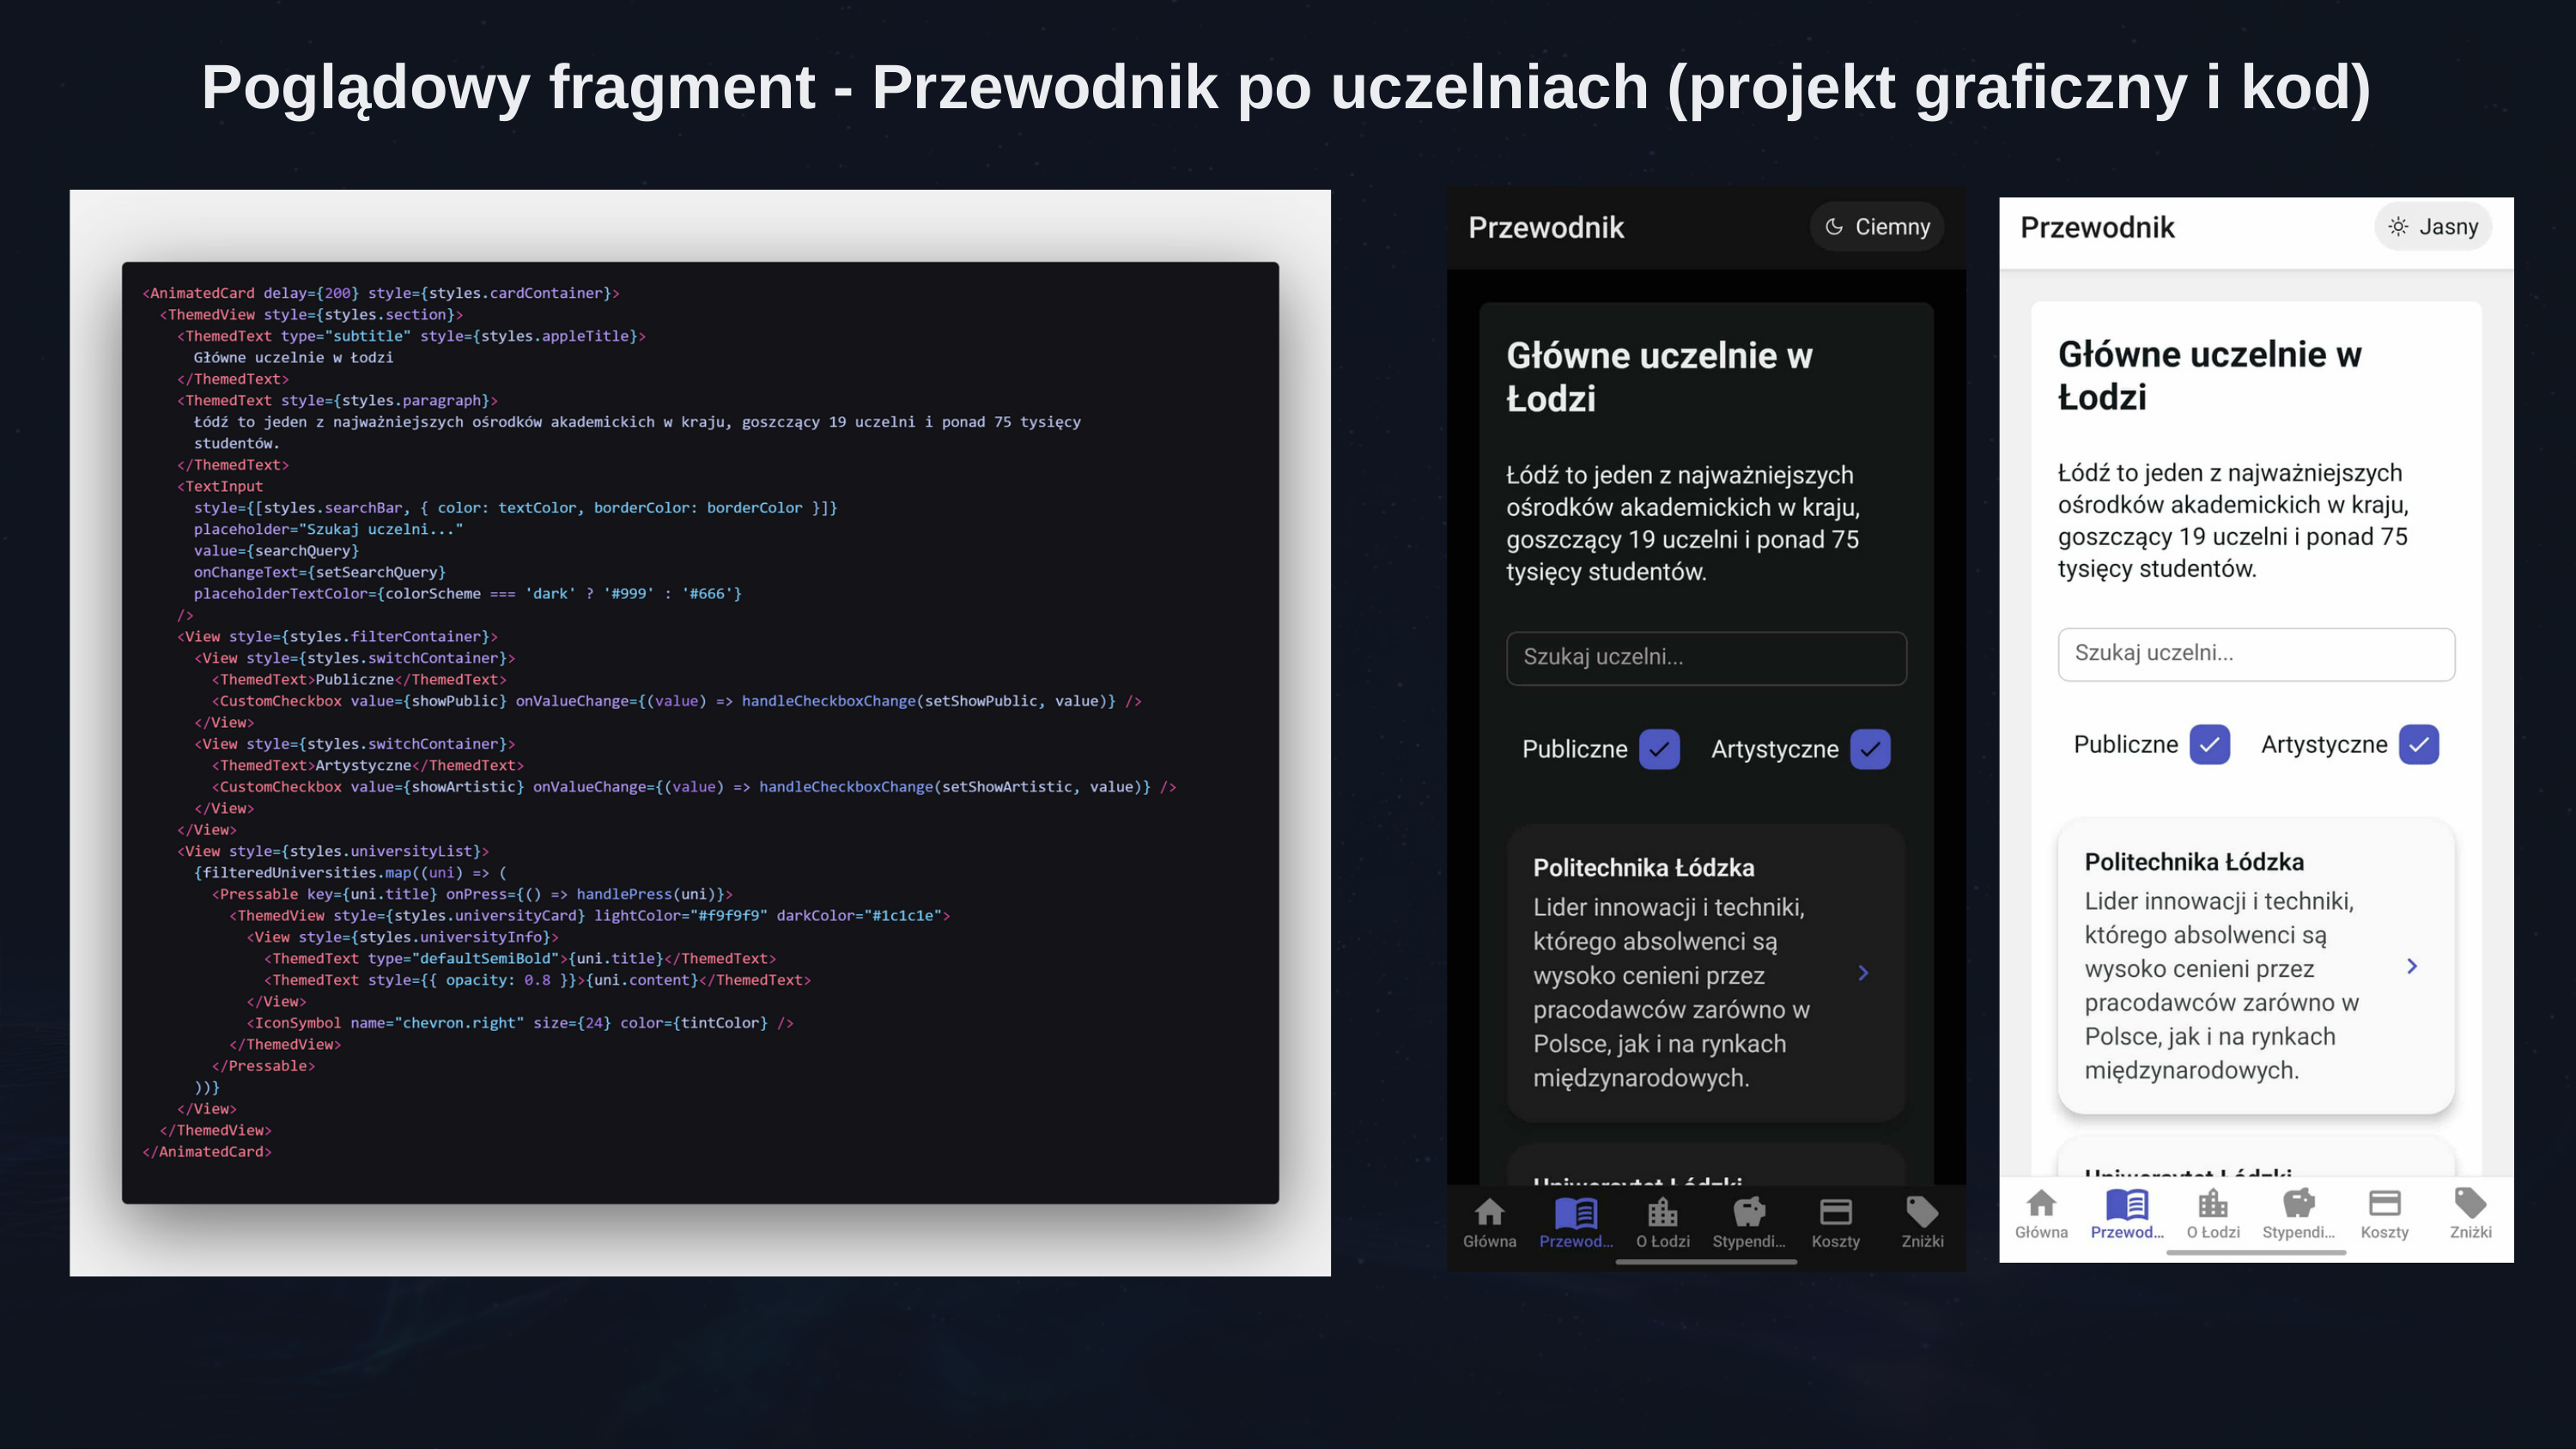

Poglądowy fragment - Przewodnik po uczelniach (projekt graficzny i kod)